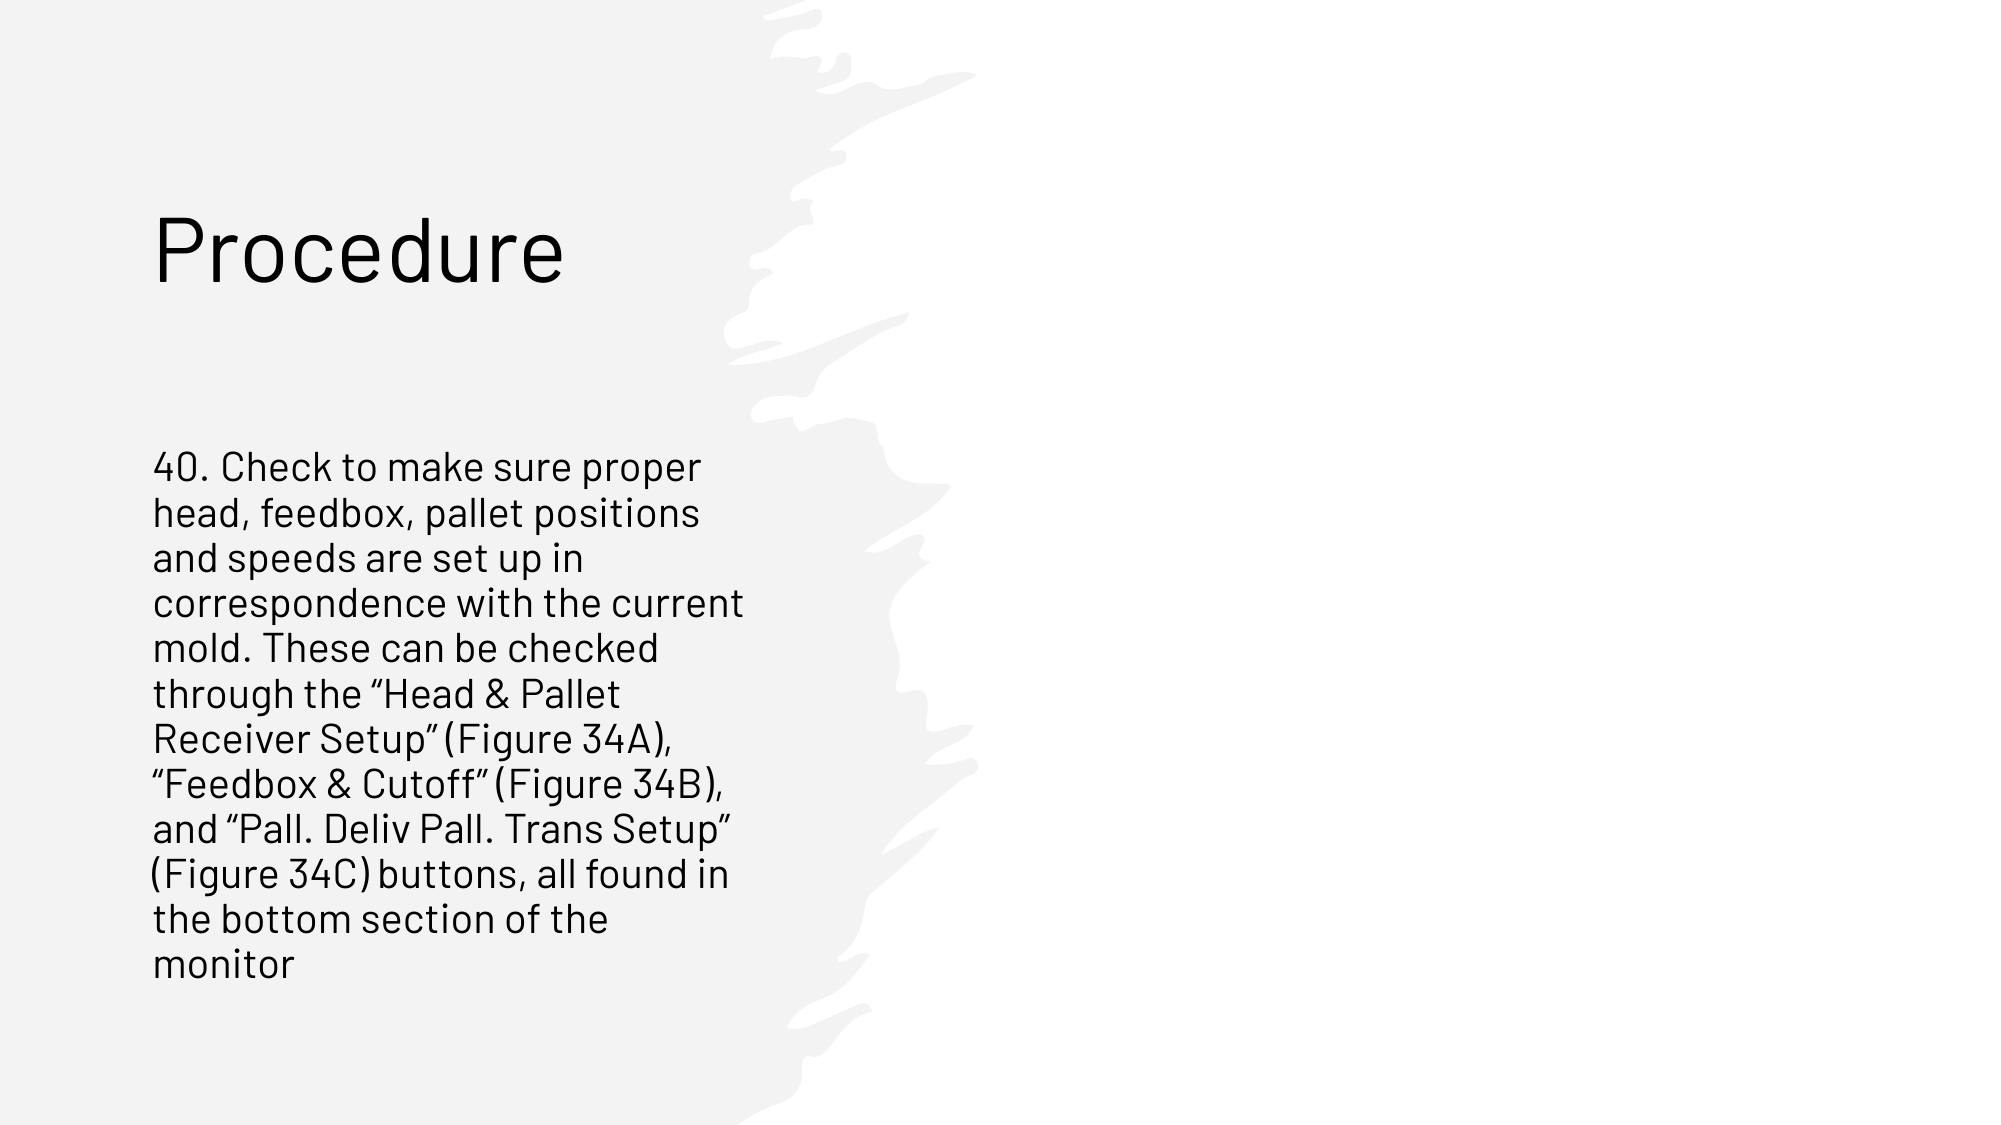

# Procedure
40. Check to make sure proper head, feedbox, pallet positions and speeds are set up in correspondence with the current mold. These can be checked through the “Head & Pallet Receiver Setup” (Figure 34A), “Feedbox & Cutoff” (Figure 34B), and “Pall. Deliv Pall. Trans Setup” (Figure 34C) buttons, all found in the bottom section of the monitor